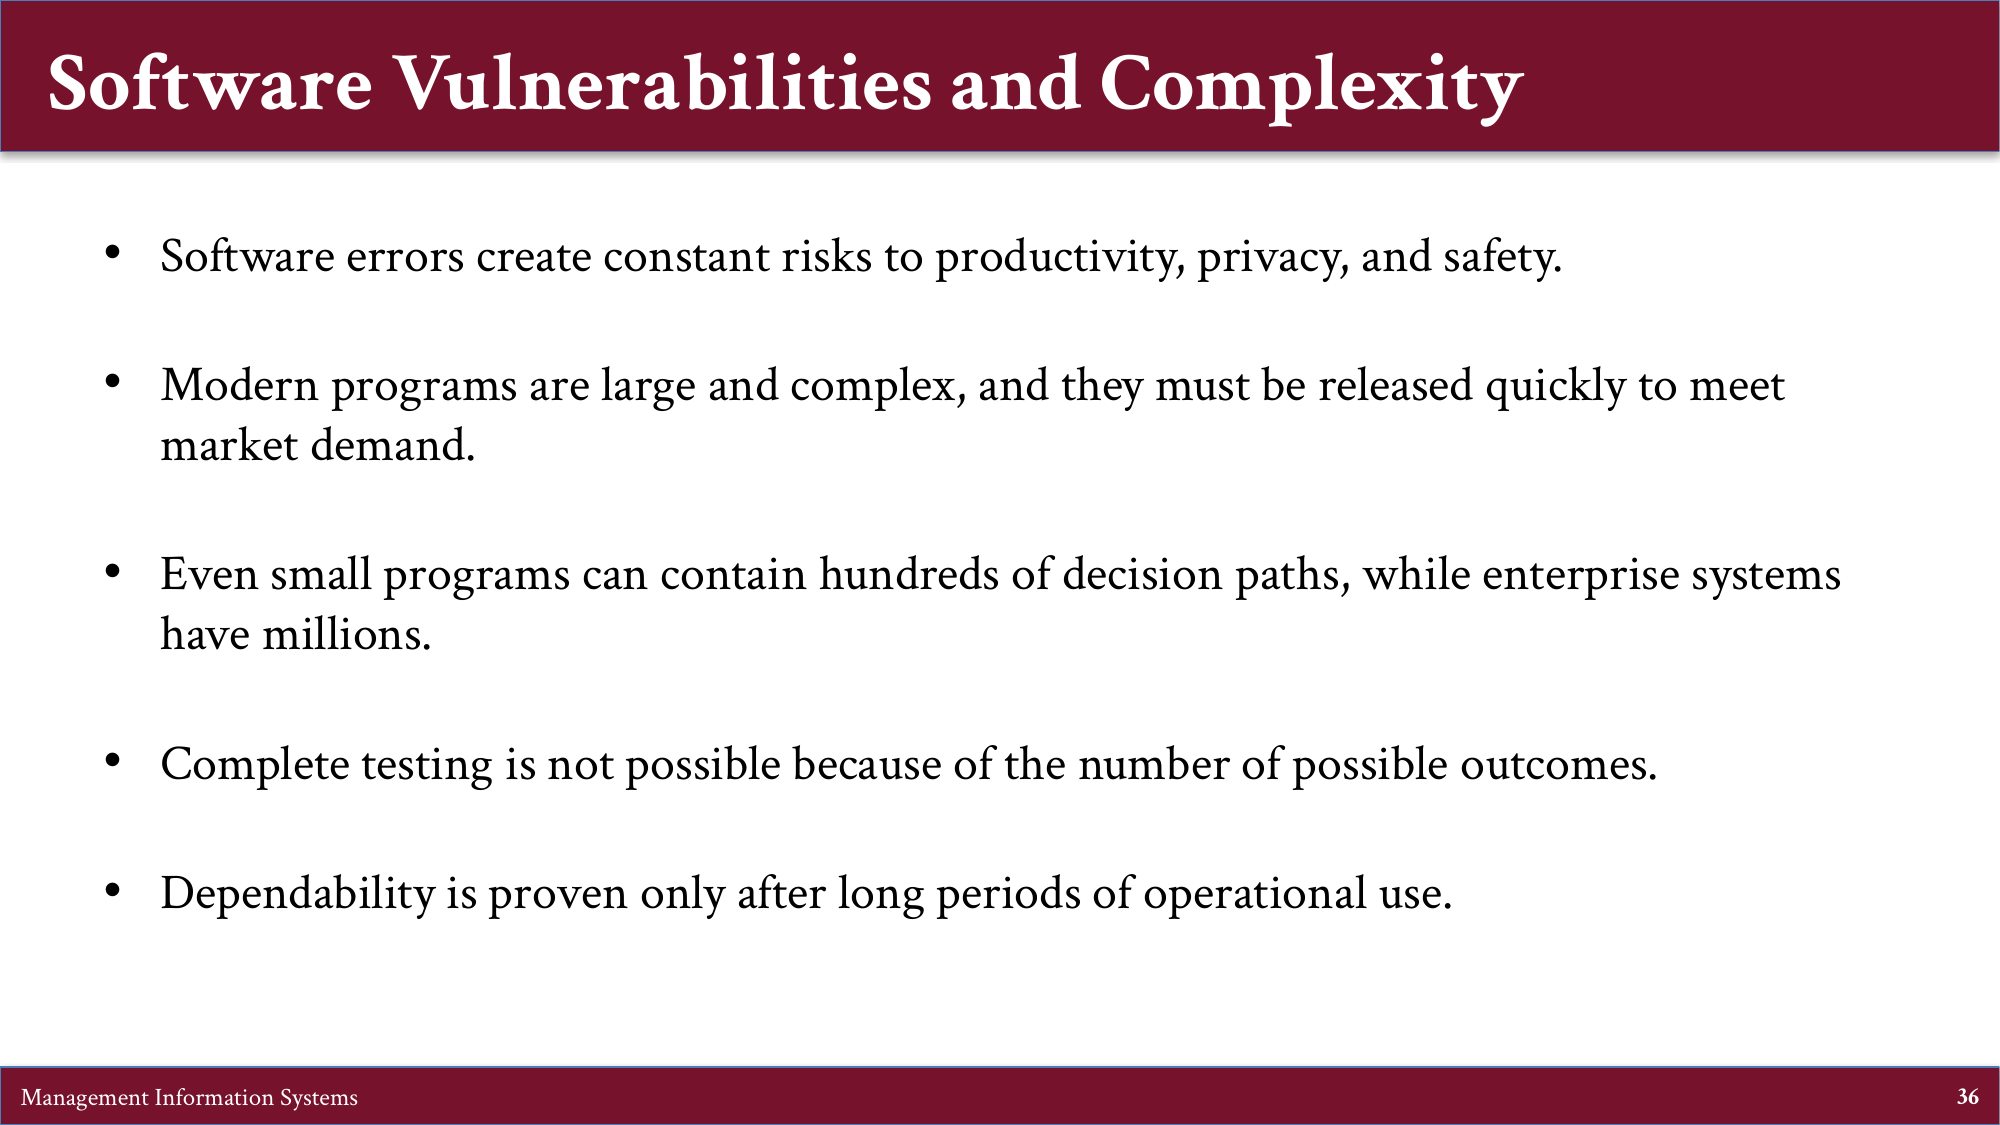

# Software Vulnerabilities and Complexity
Software errors create constant risks to productivity, privacy, and safety.

Modern programs are large and complex, and they must be released quickly to meet market demand.

Even small programs can contain hundreds of decision paths, while enterprise systems have millions.

Complete testing is not possible because of the number of possible outcomes.

Dependability is proven only after long periods of operational use.

 Management Information Systems
36